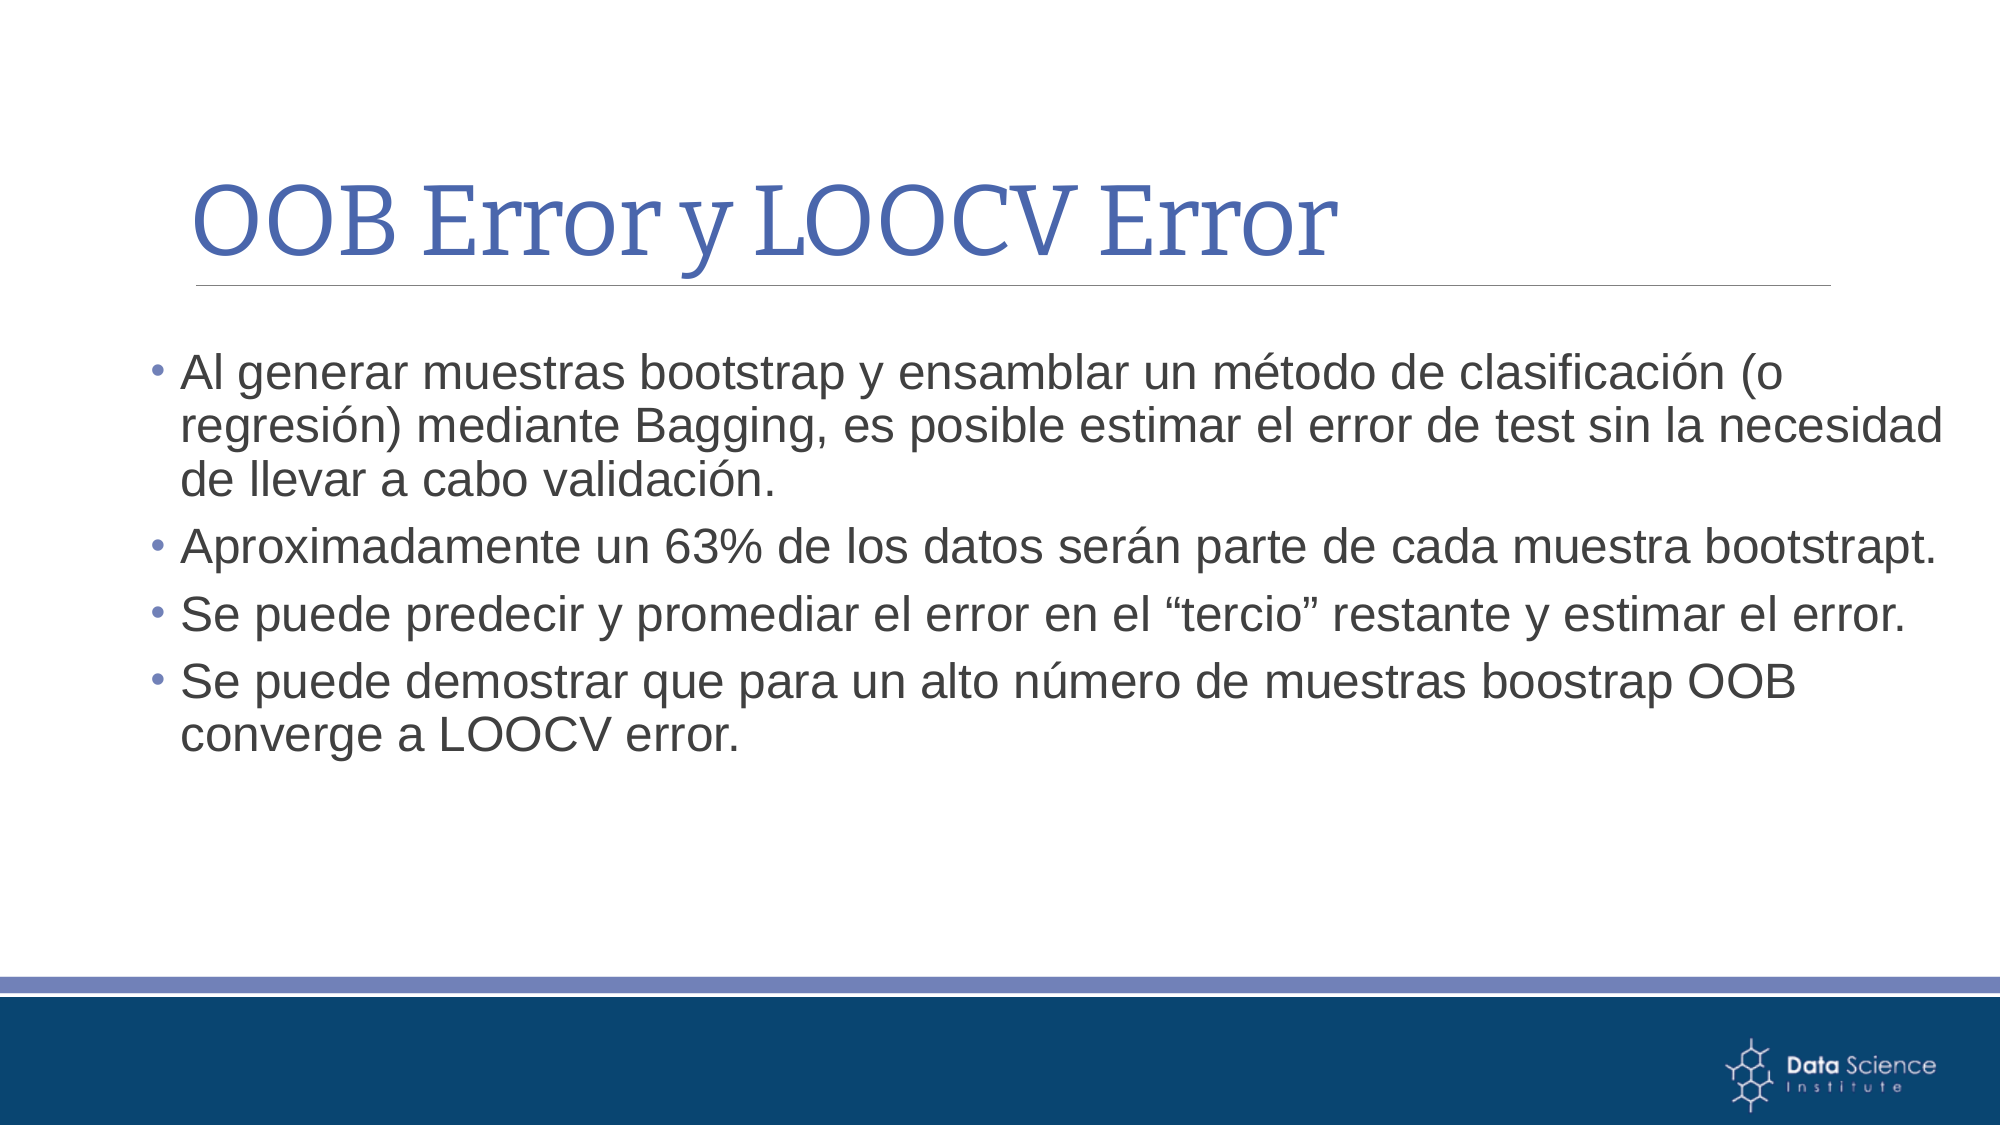

# OOB Error y LOOCV Error
Al generar muestras bootstrap y ensamblar un método de clasificación (o regresión) mediante Bagging, es posible estimar el error de test sin la necesidad de llevar a cabo validación.
Aproximadamente un 63% de los datos serán parte de cada muestra bootstrapt.
Se puede predecir y promediar el error en el “tercio” restante y estimar el error.
Se puede demostrar que para un alto número de muestras boostrap OOB converge a LOOCV error.